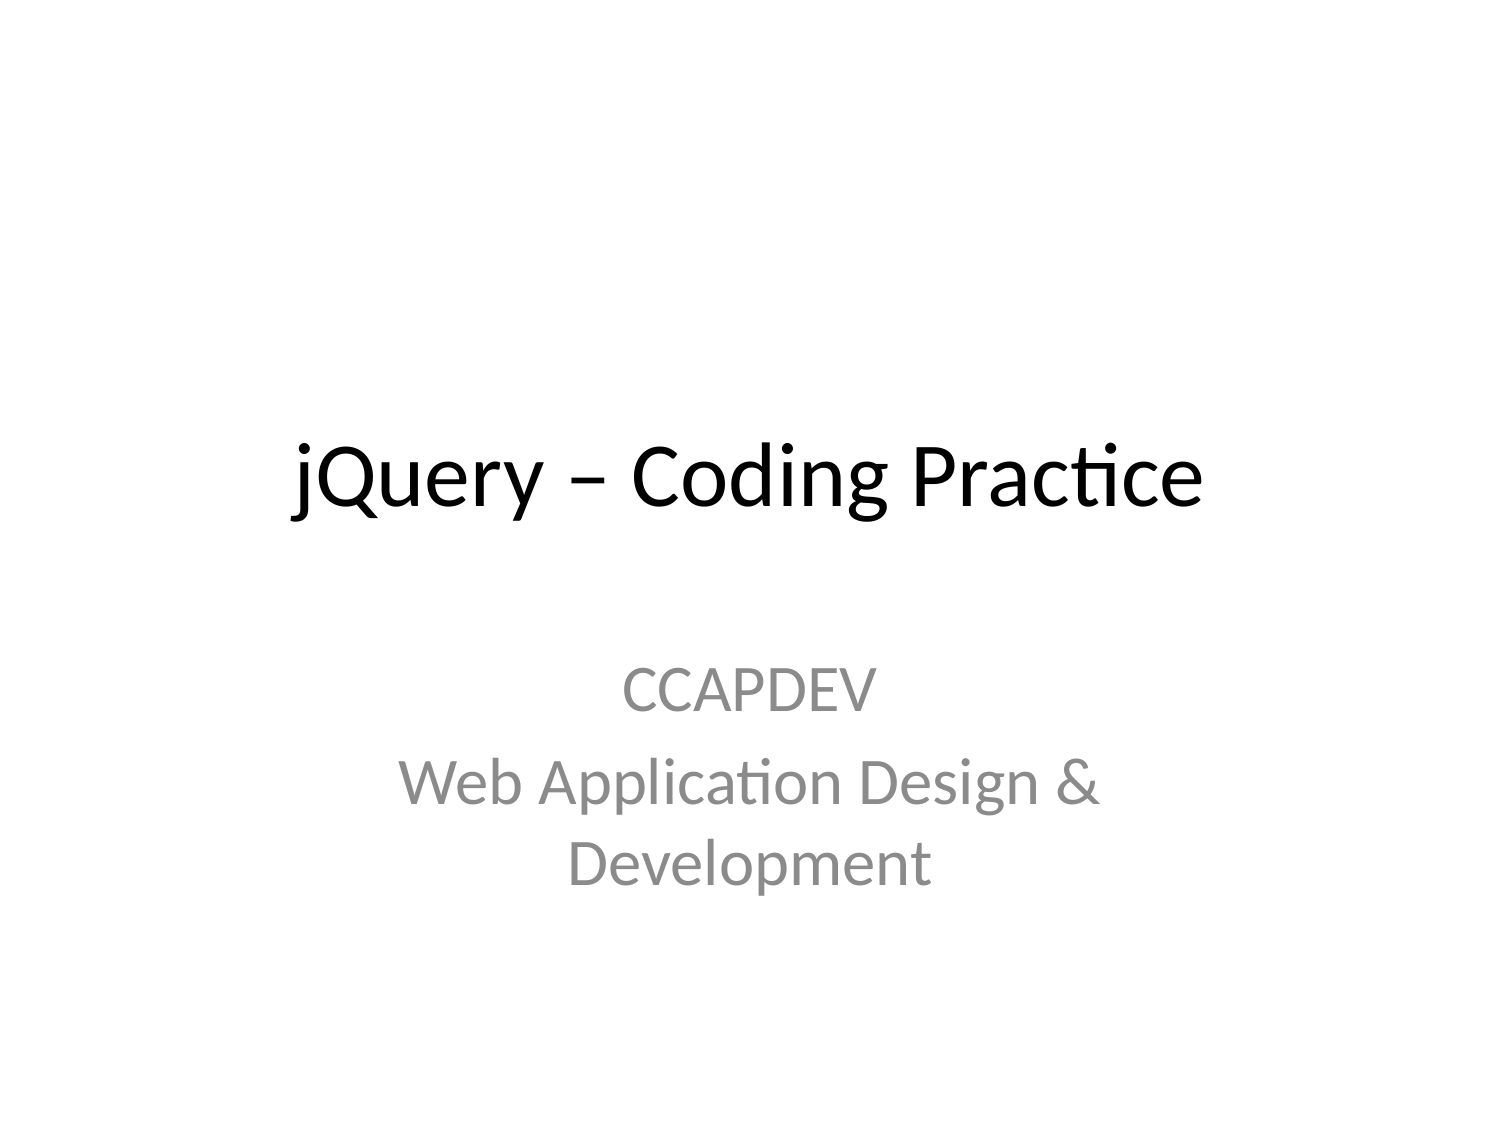

# jQuery – Coding Practice
CCAPDEV
Web Application Design & Development